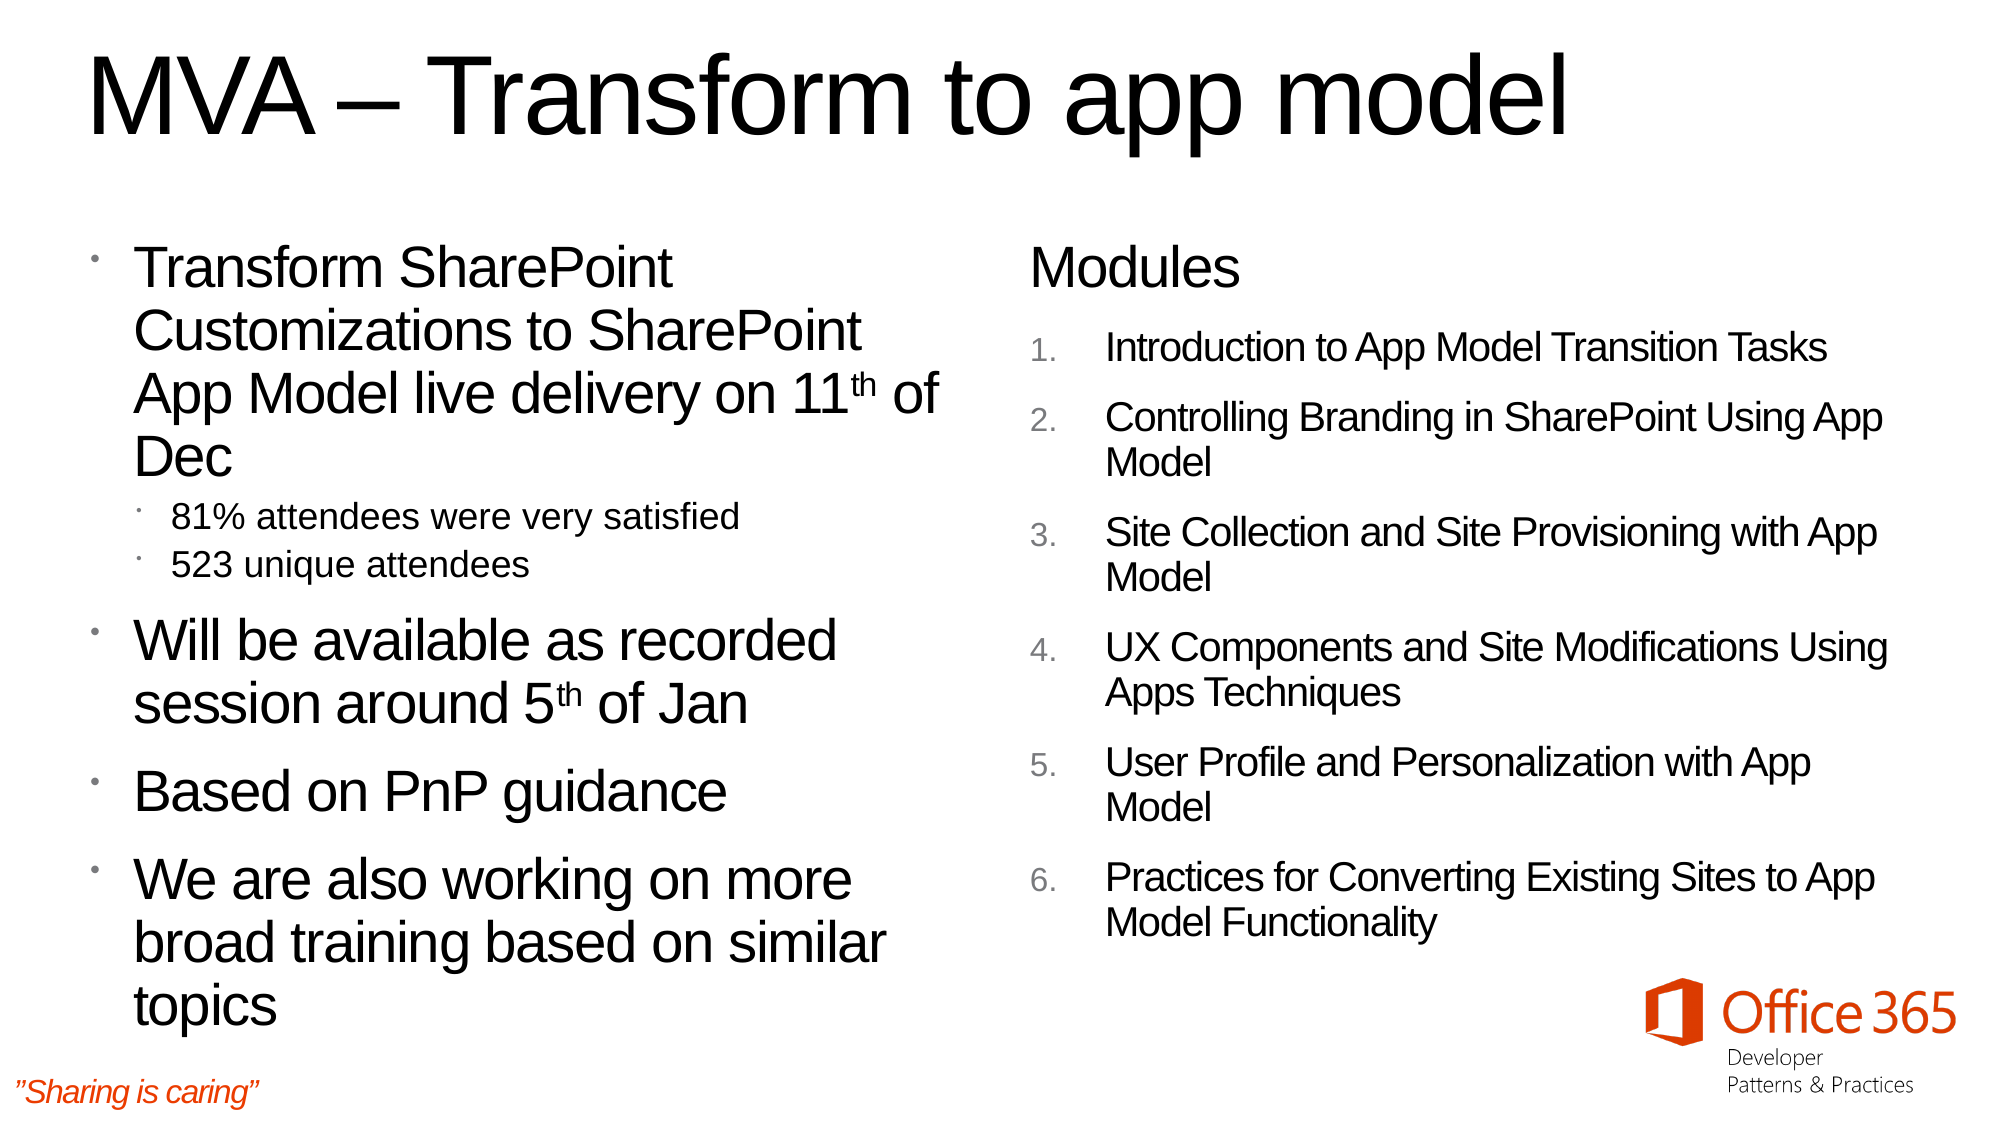

# MVA – Transform to app model
Transform SharePoint Customizations to SharePoint App Model live delivery on 11th of Dec
81% attendees were very satisfied
523 unique attendees
Will be available as recorded session around 5th of Jan
Based on PnP guidance
We are also working on more broad training based on similar topics
Modules
Introduction to App Model Transition Tasks
Controlling Branding in SharePoint Using App Model
Site Collection and Site Provisioning with App Model
UX Components and Site Modifications Using Apps Techniques
User Profile and Personalization with App Model
Practices for ​Converting Existing Sites to App Model Functionality